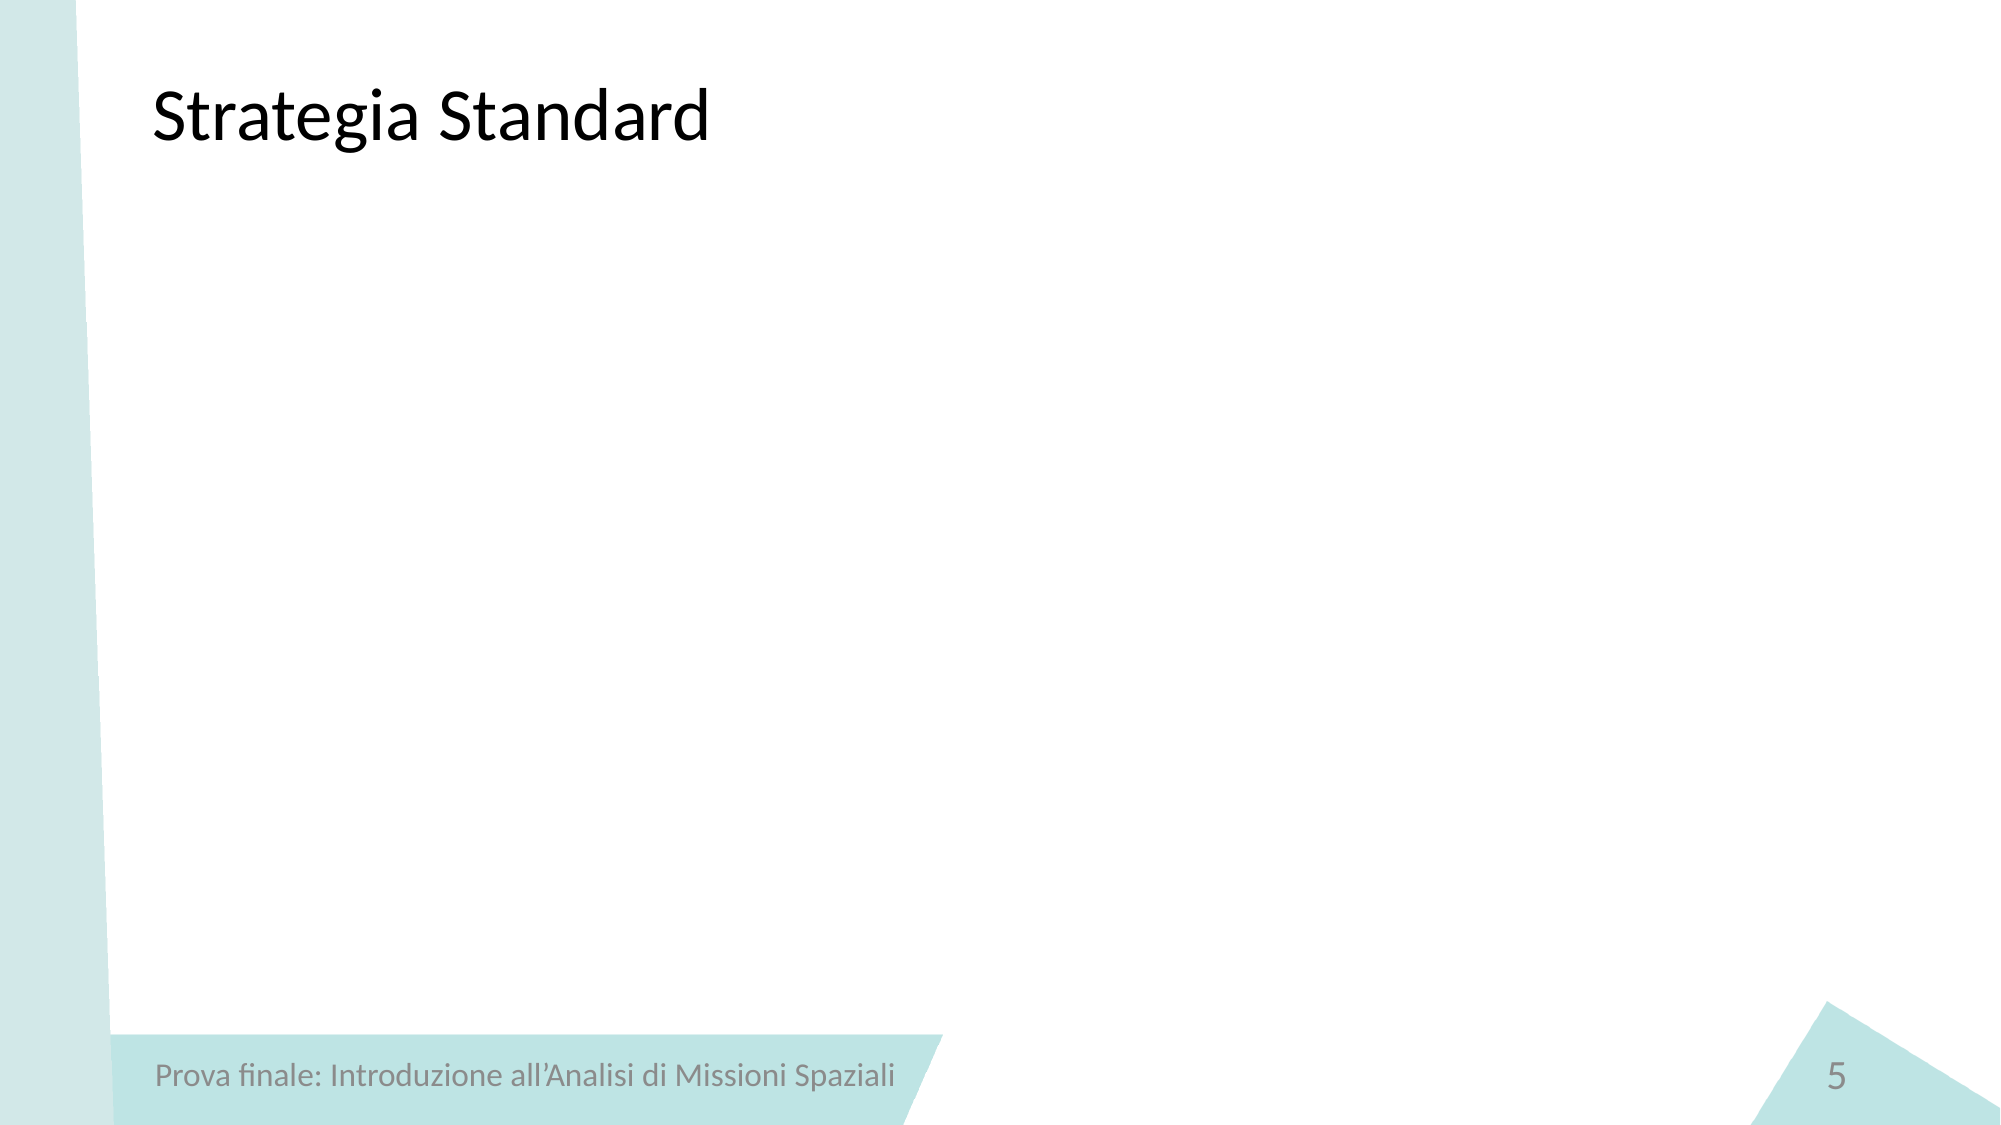

# Strategia Standard

5
Prova finale: Introduzione all’Analisi di Missioni Spaziali